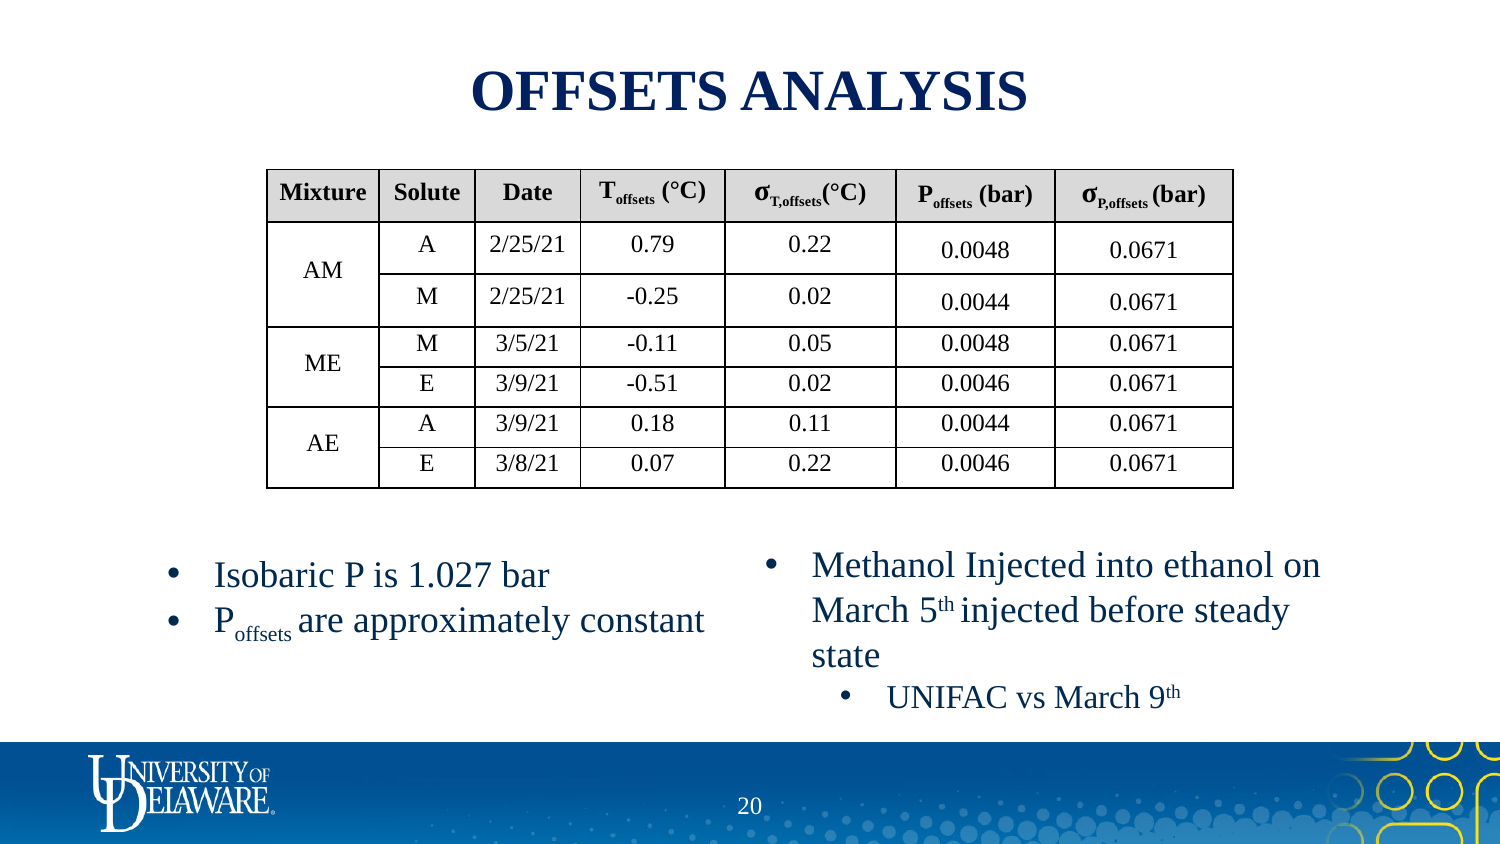

# OFFSETS ANALYSIS
| Mixture | Solute | Date | Toffsets (°C) | σT,offsets(°C) | Poffsets (bar) | σP,offsets (bar) |
| --- | --- | --- | --- | --- | --- | --- |
| AM | A | 2/25/21 | 0.79 | 0.22 | 0.0048 | 0.0671 |
|  | M | 2/25/21 | -0.25 | 0.02 | 0.0044 | 0.0671 |
| ME | M | 3/5/21 | -0.11 | 0.05 | 0.0048 | 0.0671 |
|  | E | 3/9/21 | -0.51 | 0.02 | 0.0046 | 0.0671 |
| AE | A | 3/9/21 | 0.18 | 0.11 | 0.0044 | 0.0671 |
|  | E | 3/8/21 | 0.07 | 0.22 | 0.0046 | 0.0671 |
Methanol Injected into ethanol on March 5th injected before steady state
UNIFAC vs March 9th

Isobaric P is 1.027 bar
Poffsets are approximately constant

20